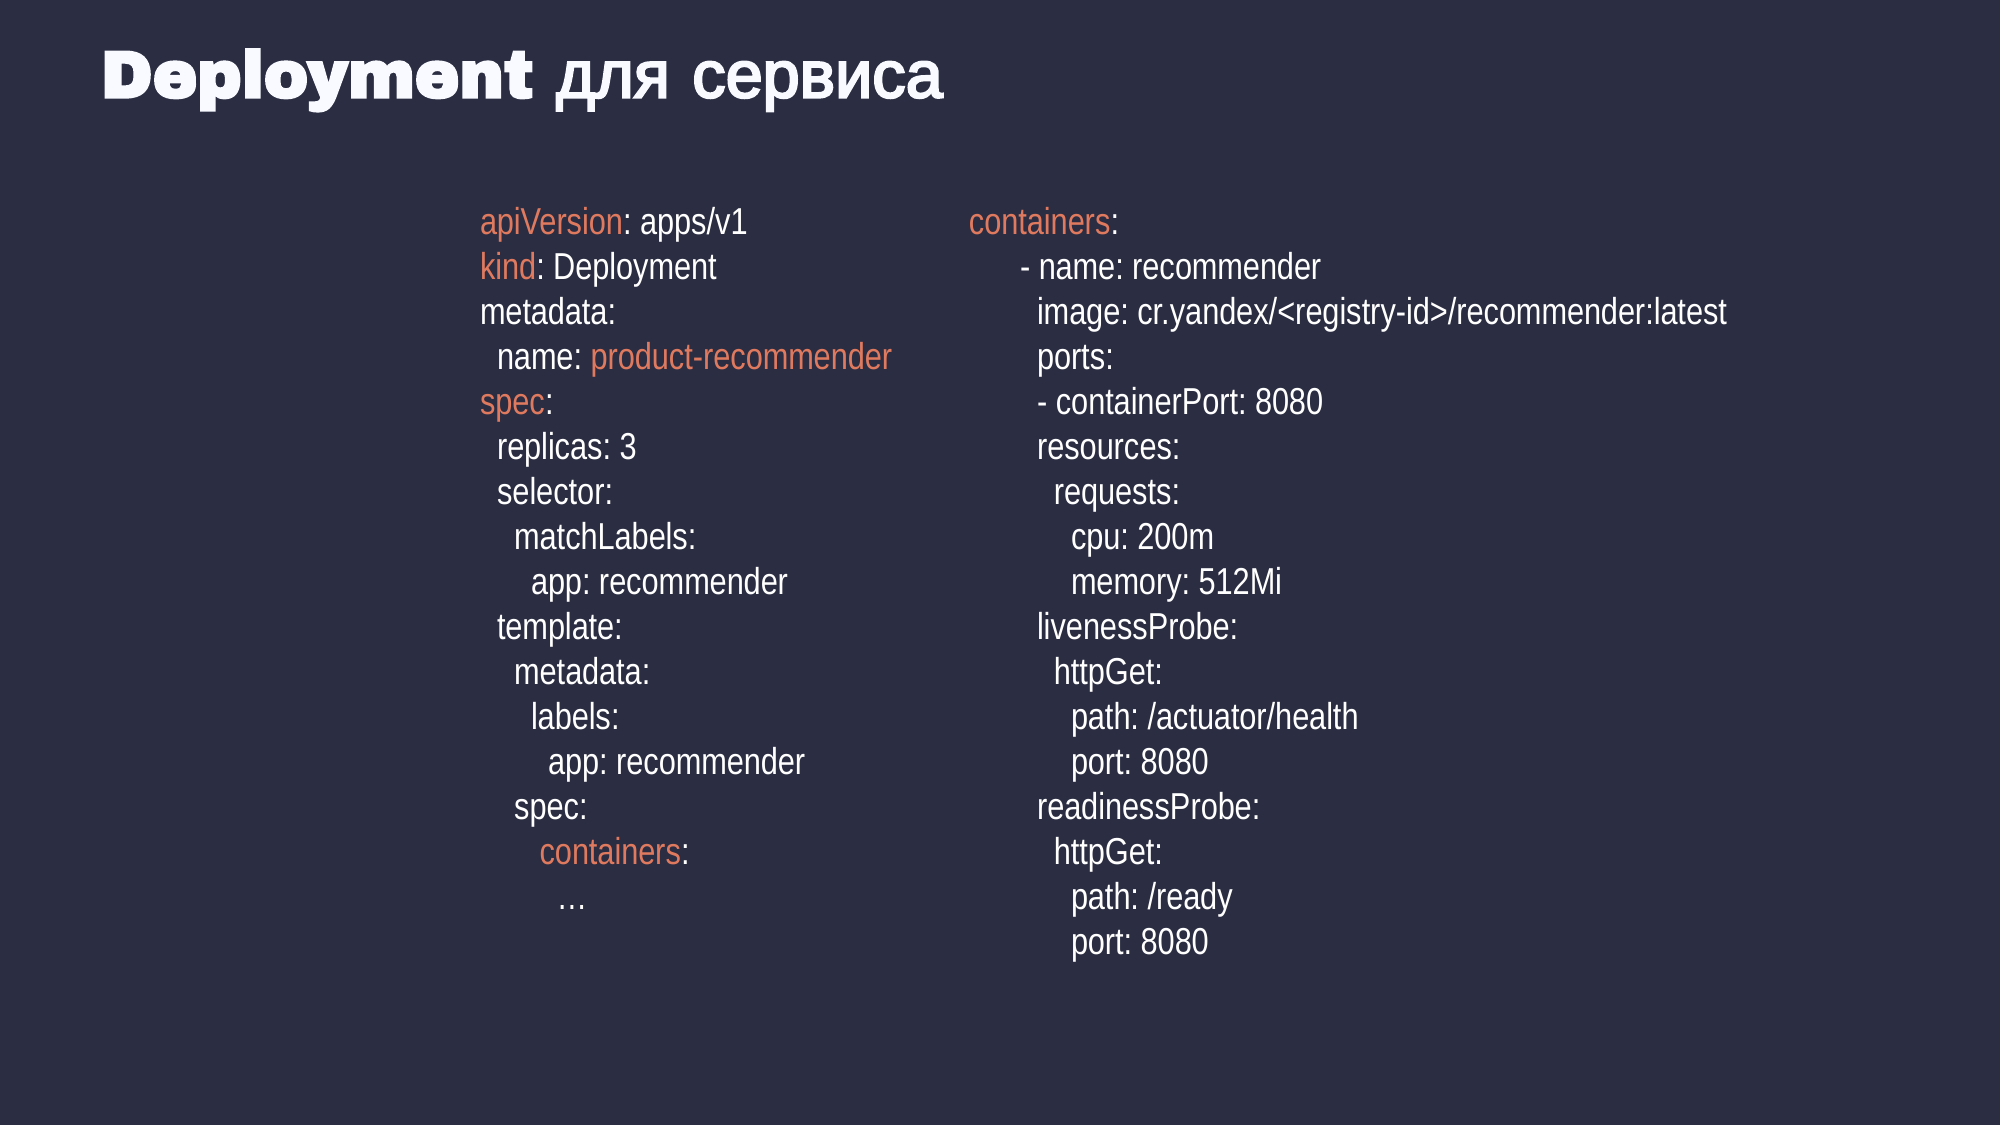

Deployment для сервиса
apiVersion: apps/v1
kind: Deployment
metadata:
  name: product-recommender
spec:
  replicas: 3
  selector:
    matchLabels:
      app: recommender
  template:
    metadata:
      labels:
        app: recommender
    spec:
       containers:
         …
containers:
      - name: recommender
        image: cr.yandex/<registry-id>/recommender:latest
        ports:
        - containerPort: 8080
        resources:
          requests:
            cpu: 200m
            memory: 512Mi
        livenessProbe:
          httpGet:
            path: /actuator/health
            port: 8080
        readinessProbe:
          httpGet:
            path: /ready
            port: 8080